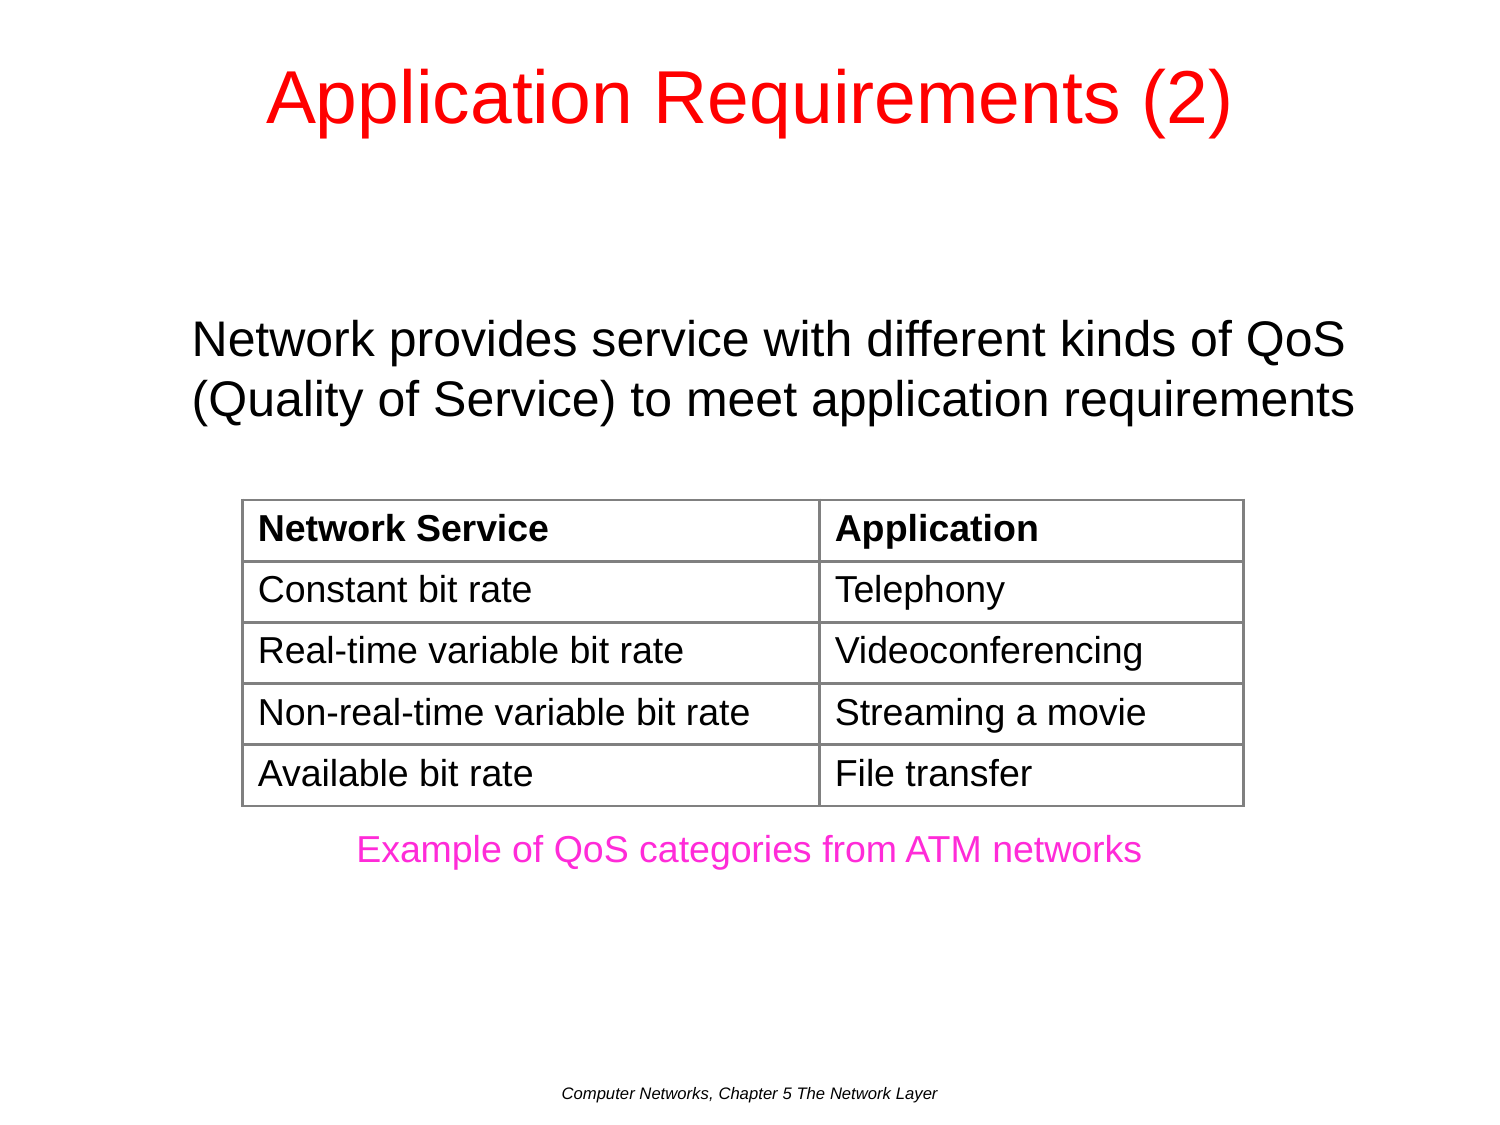

# Application Requirements (2)
Network provides service with different kinds of QoS (Quality of Service) to meet application requirements
| Network Service | Application |
| --- | --- |
| Constant bit rate | Telephony |
| Real-time variable bit rate | Videoconferencing |
| Non-real-time variable bit rate | Streaming a movie |
| Available bit rate | File transfer |
Example of QoS categories from ATM networks
Computer Networks, Chapter 5 The Network Layer